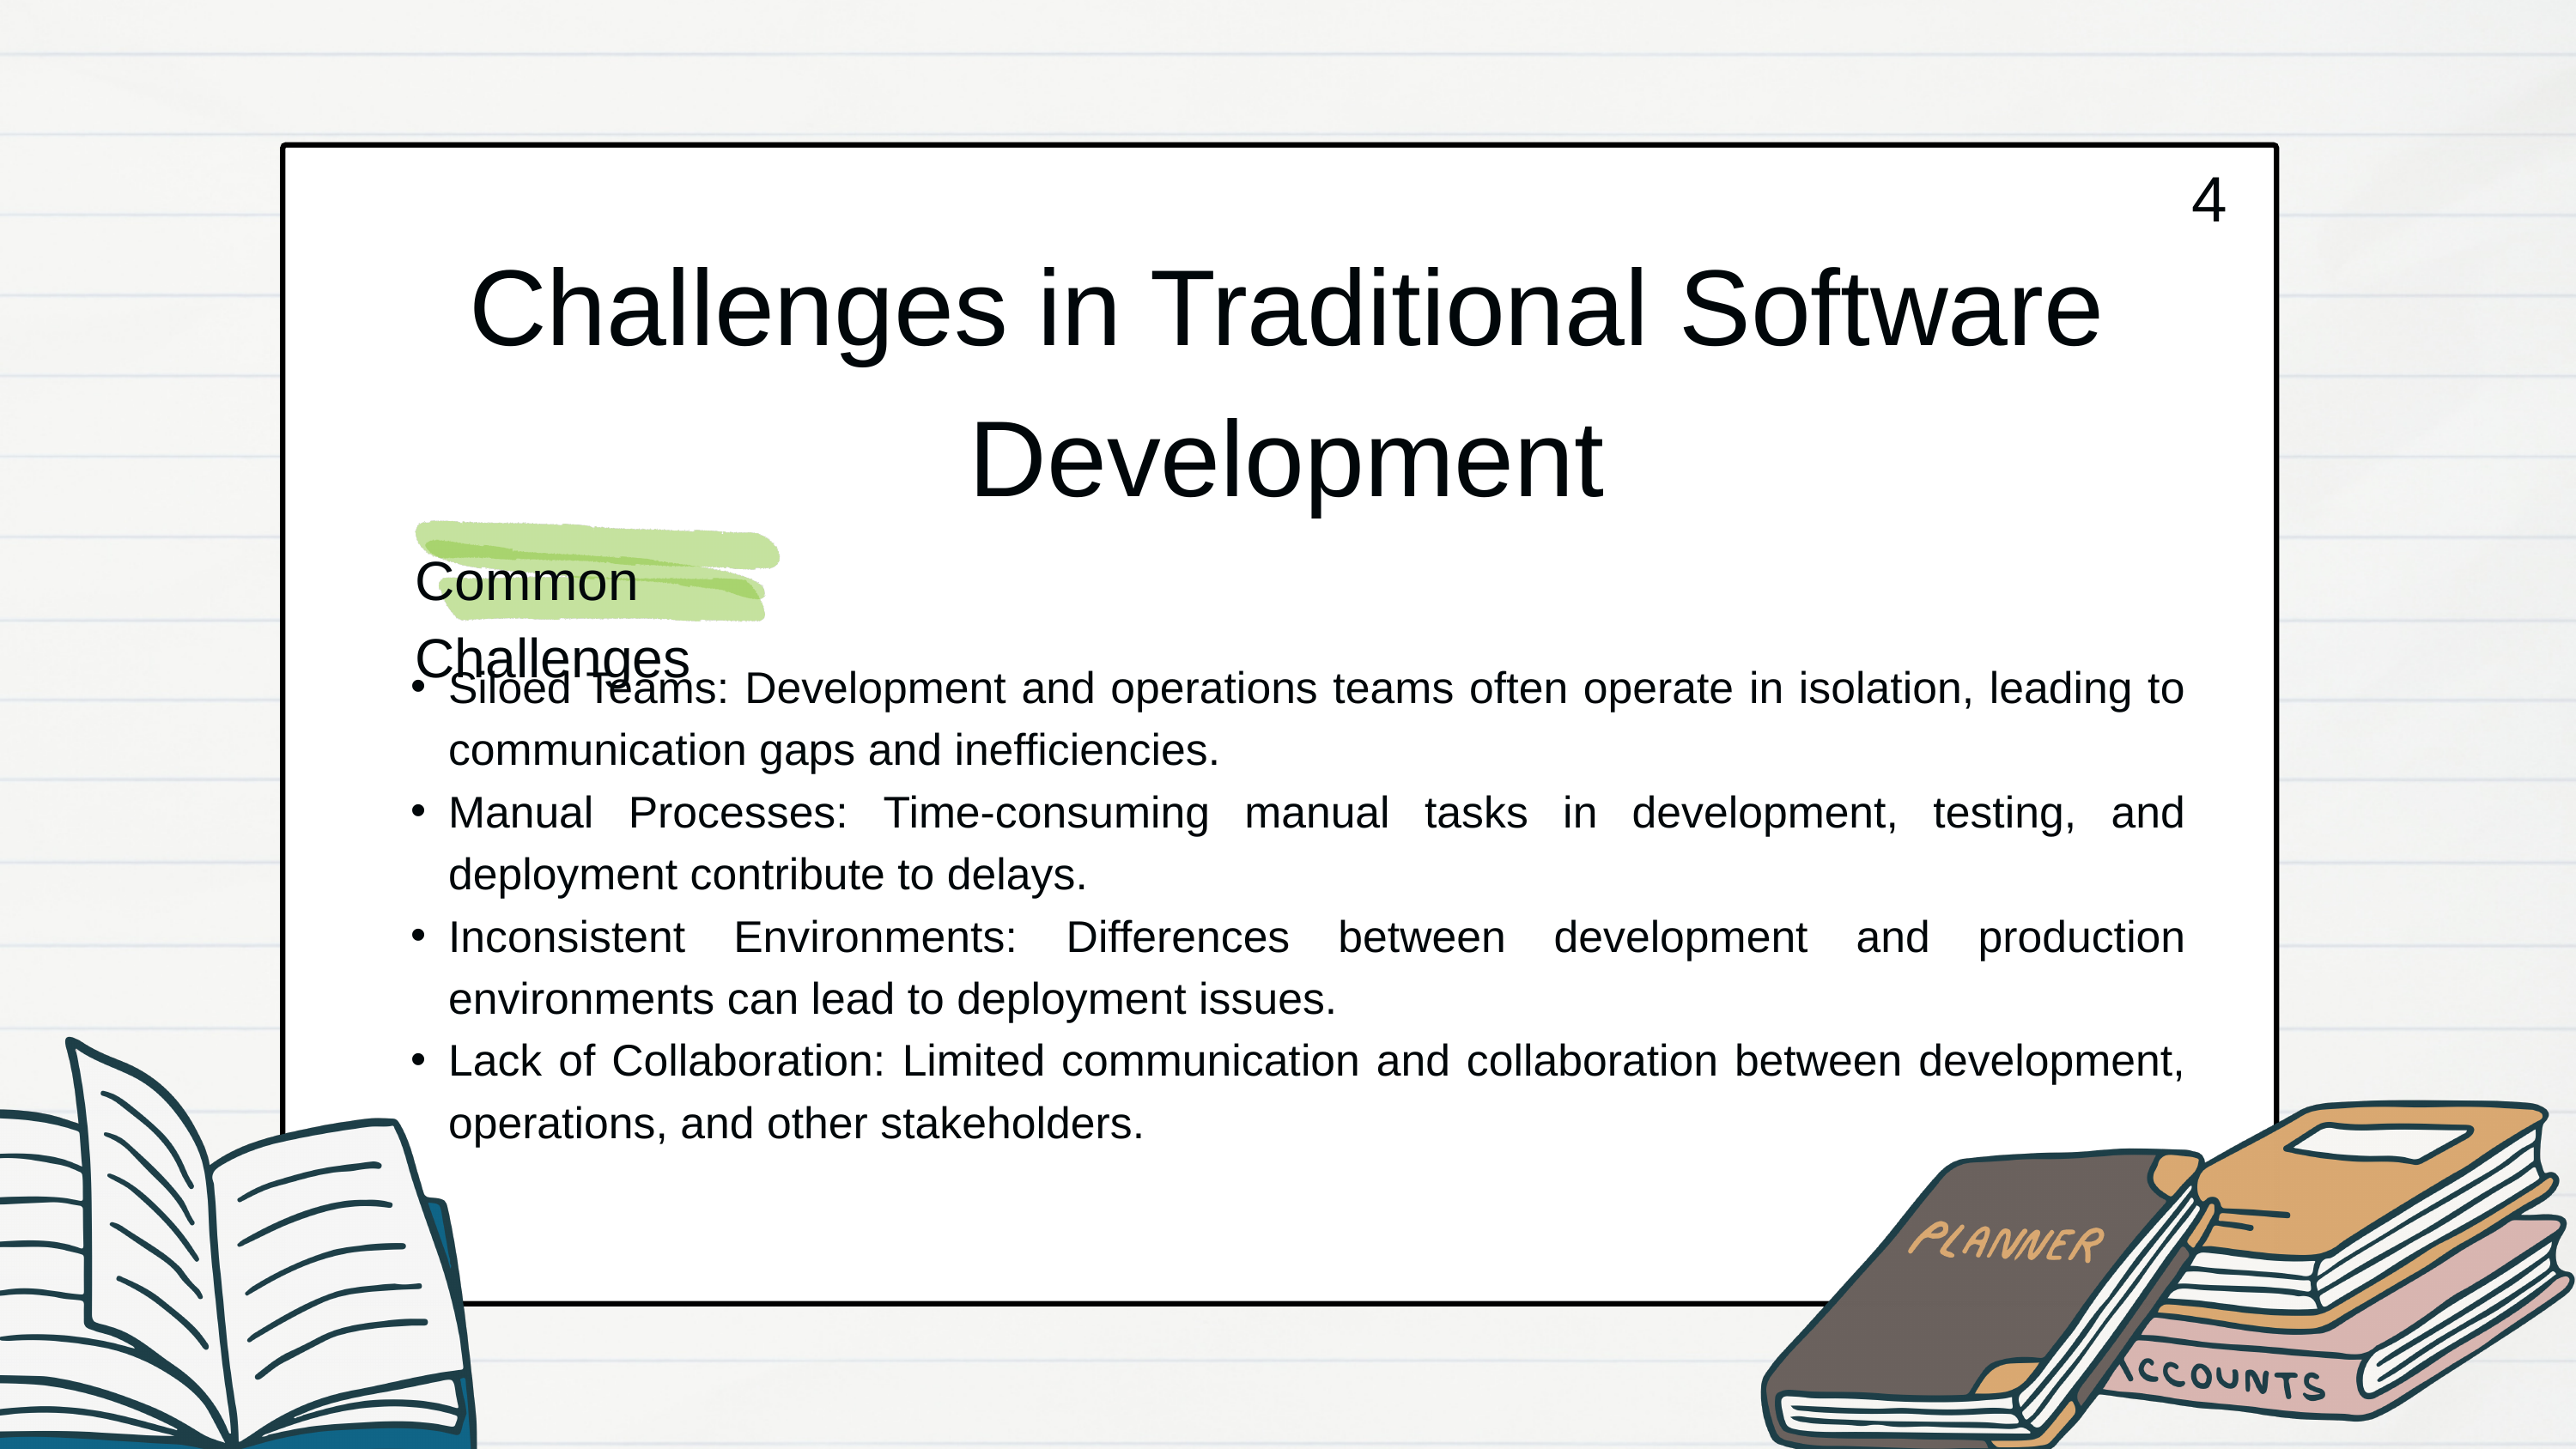

4

Challenges in Traditional Software Development

Common Challenges
Siloed Teams: Development and operations teams often operate in isolation, leading to communication gaps and inefficiencies.
Manual Processes: Time-consuming manual tasks in development, testing, and deployment contribute to delays.
Inconsistent Environments: Differences between development and production environments can lead to deployment issues.
Lack of Collaboration: Limited communication and collaboration between development, operations, and other stakeholders.